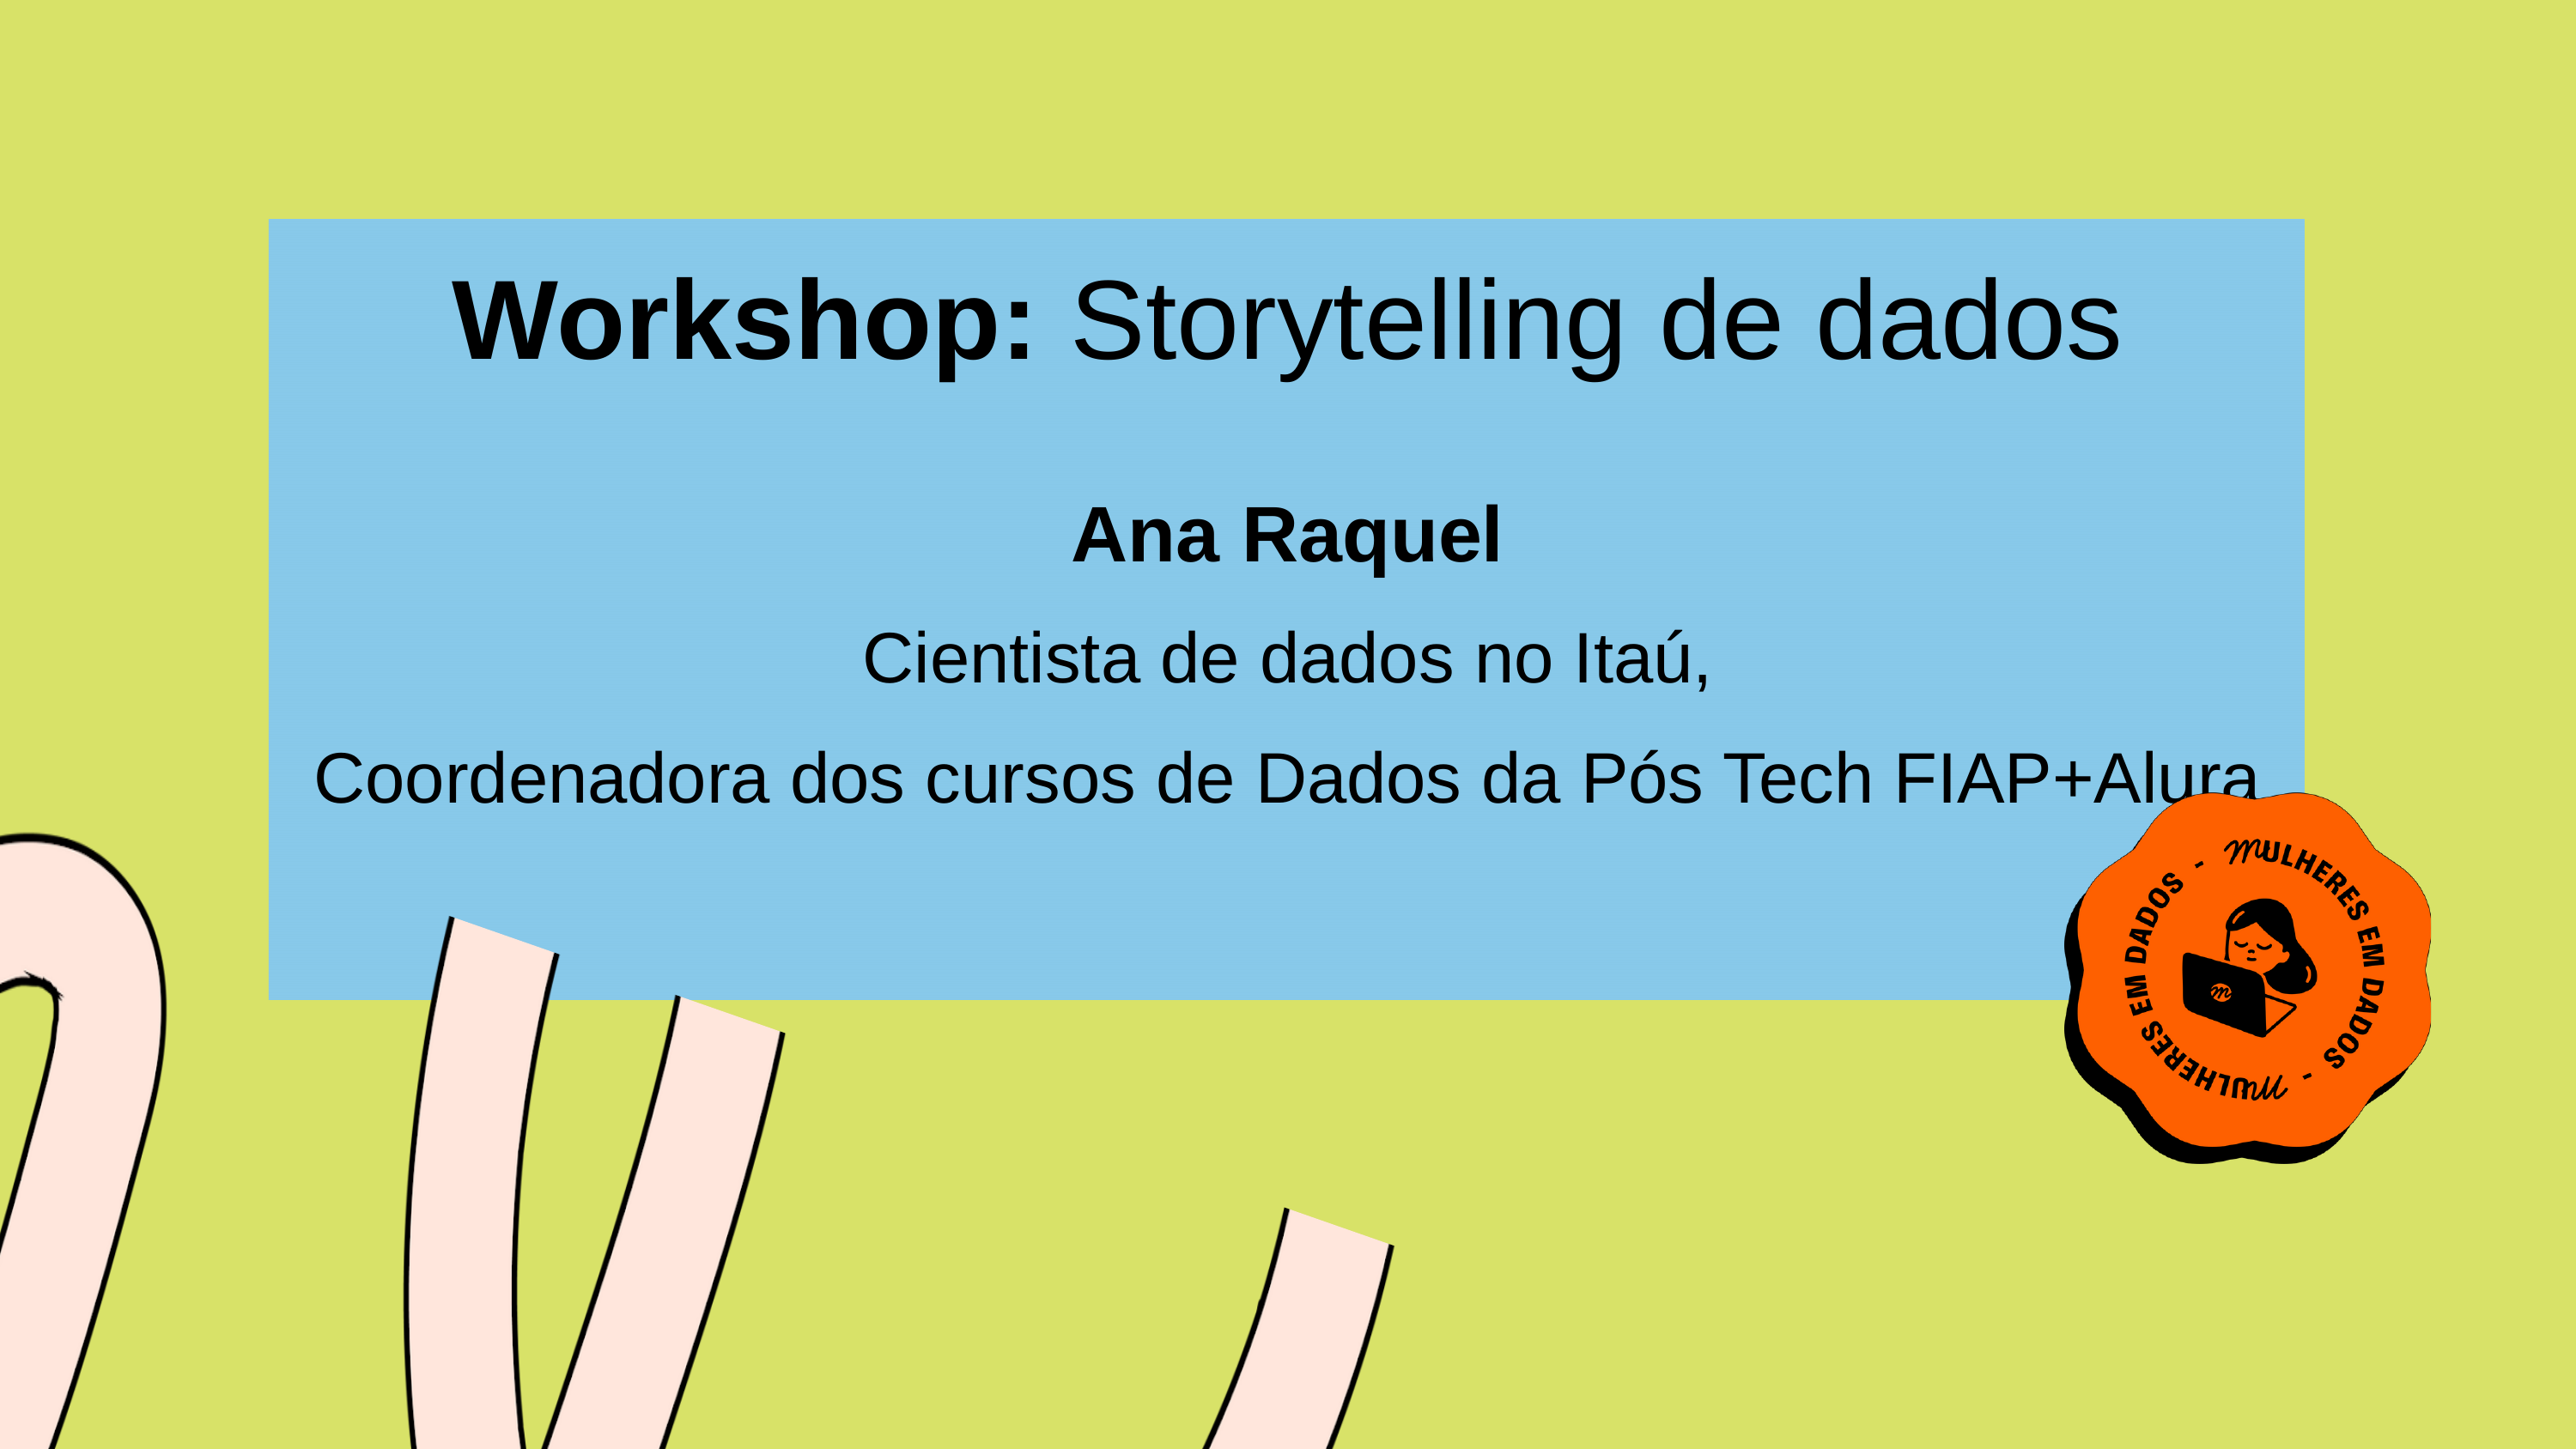

Workshop: Storytelling de dados
Ana Raquel
Cientista de dados no Itaú,
Coordenadora dos cursos de Dados da Pós Tech FIAP+Alura